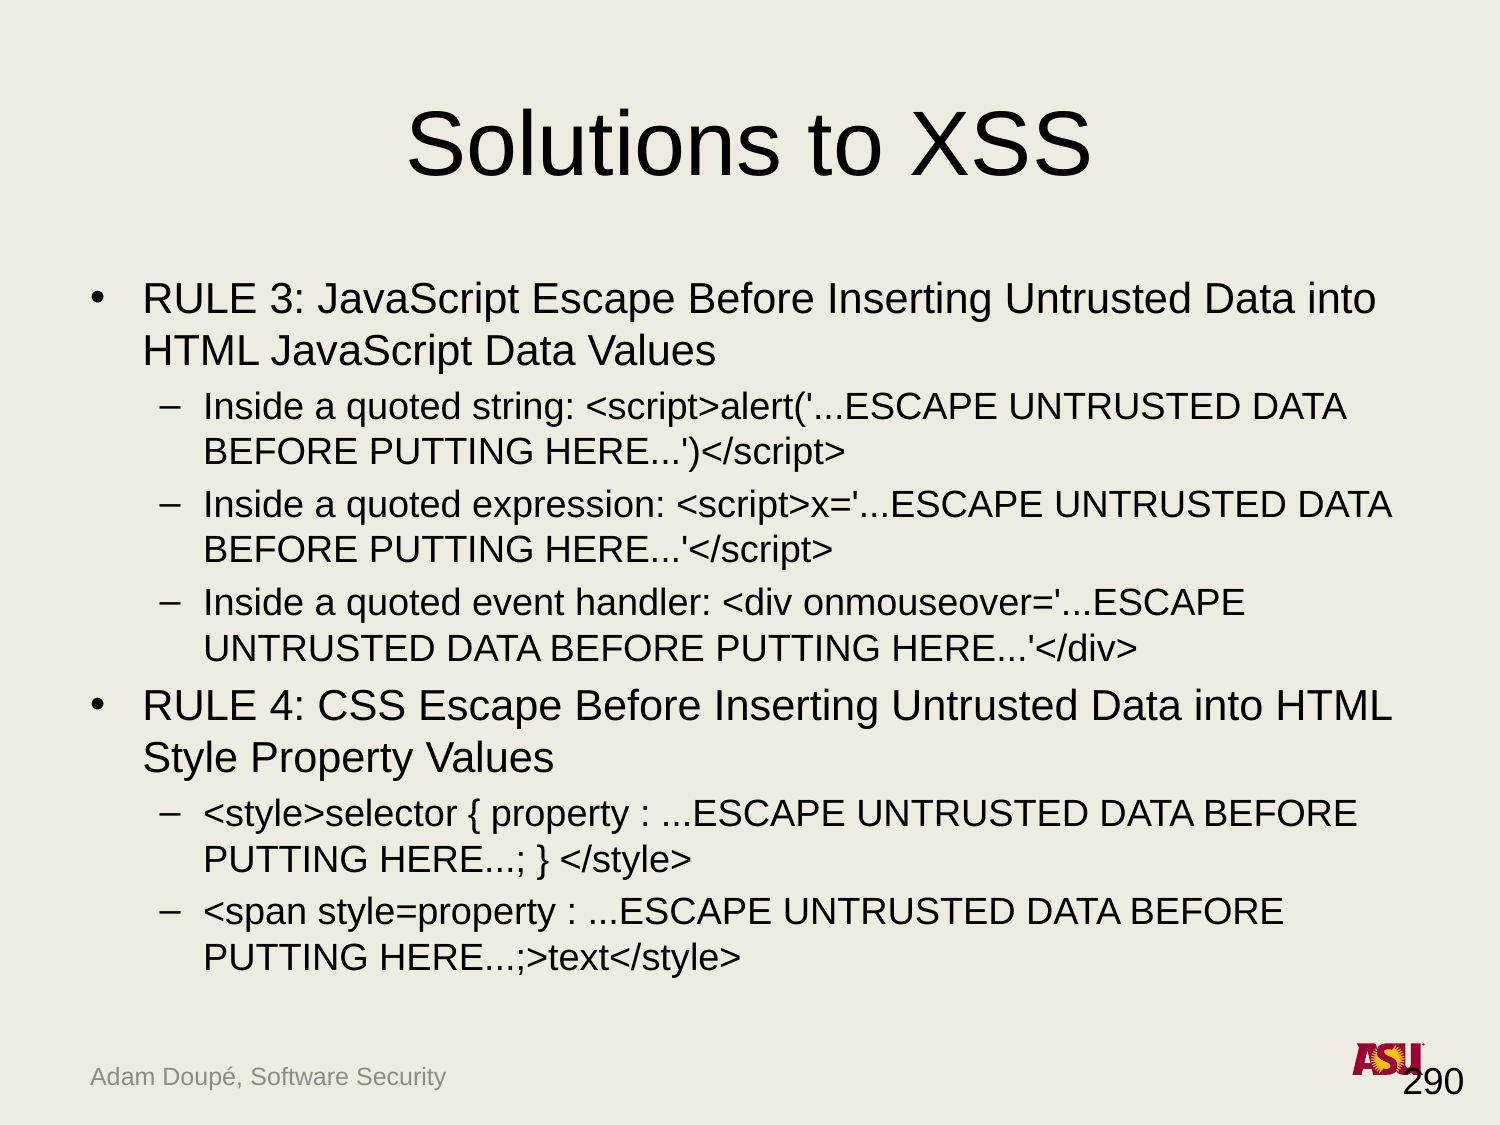

# Solutions to XSS
RULE 3: JavaScript Escape Before Inserting Untrusted Data into HTML JavaScript Data Values
Inside a quoted string: <script>alert('...ESCAPE UNTRUSTED DATA BEFORE PUTTING HERE...')</script>
Inside a quoted expression: <script>x='...ESCAPE UNTRUSTED DATA BEFORE PUTTING HERE...'</script>
Inside a quoted event handler: <div onmouseover='...ESCAPE UNTRUSTED DATA BEFORE PUTTING HERE...'</div>
RULE 4: CSS Escape Before Inserting Untrusted Data into HTML Style Property Values
<style>selector { property : ...ESCAPE UNTRUSTED DATA BEFORE PUTTING HERE...; } </style>
<span style=property : ...ESCAPE UNTRUSTED DATA BEFORE PUTTING HERE...;>text</style>
290